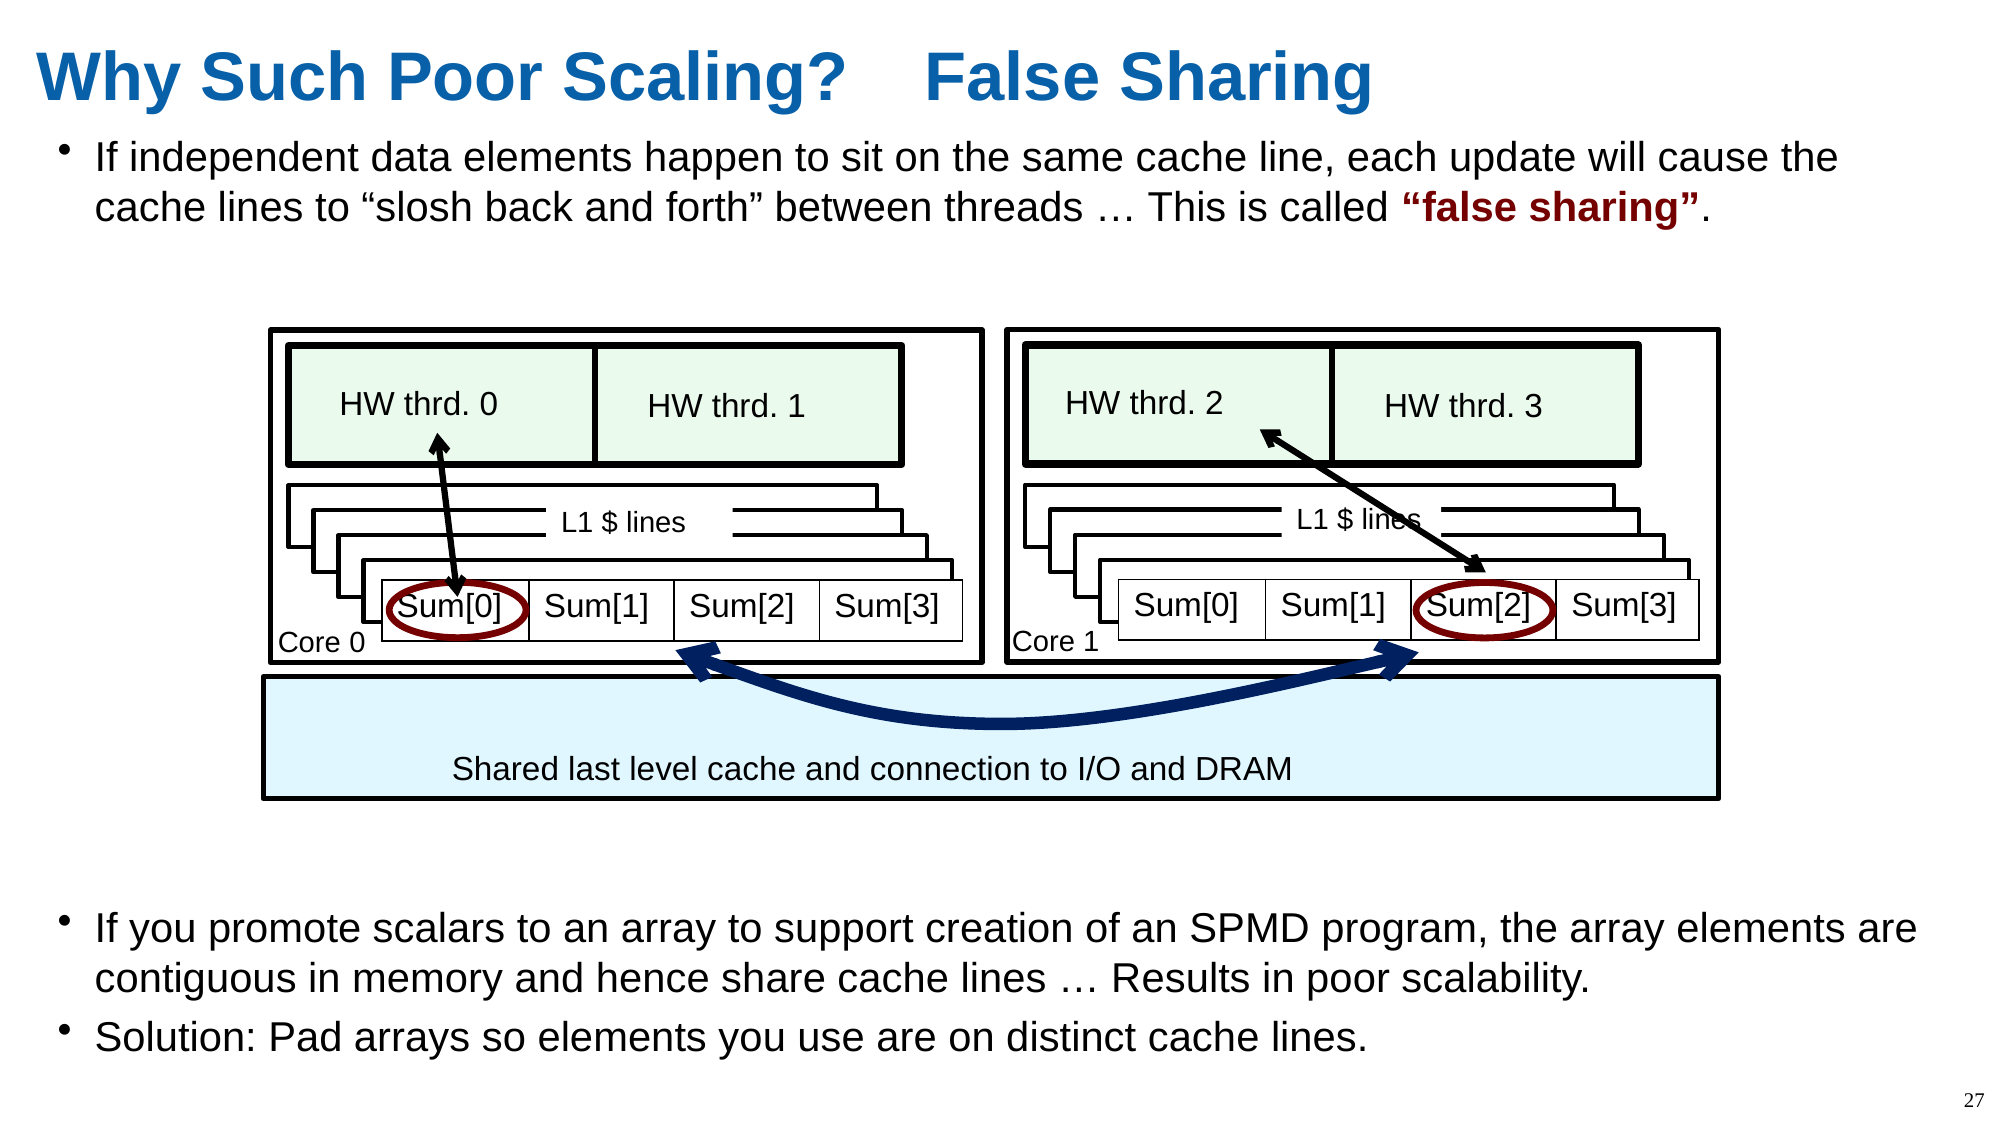

# Why Such Poor Scaling?    False Sharing
If independent data elements happen to sit on the same cache line, each update will cause the cache lines to “slosh back and forth” between threads … This is called “false sharing”.

HW thrd. 2
HW thrd. 0
HW thrd. 1
HW thrd. 3

L1 $ lines
L1 $ lines

| Sum[0] | Sum[1] | Sum[2] | Sum[3] |
| --- | --- | --- | --- |
| Sum[0] | Sum[1] | Sum[2] | Sum[3] |
| --- | --- | --- | --- |

Core 1
Core 0

Shared last level cache and connection to I/O and DRAM
If you promote scalars to an array to support creation of an SPMD program, the array elements are contiguous in memory and hence share cache lines … Results in poor scalability.
Solution: Pad arrays so elements you use are on distinct cache lines.
27